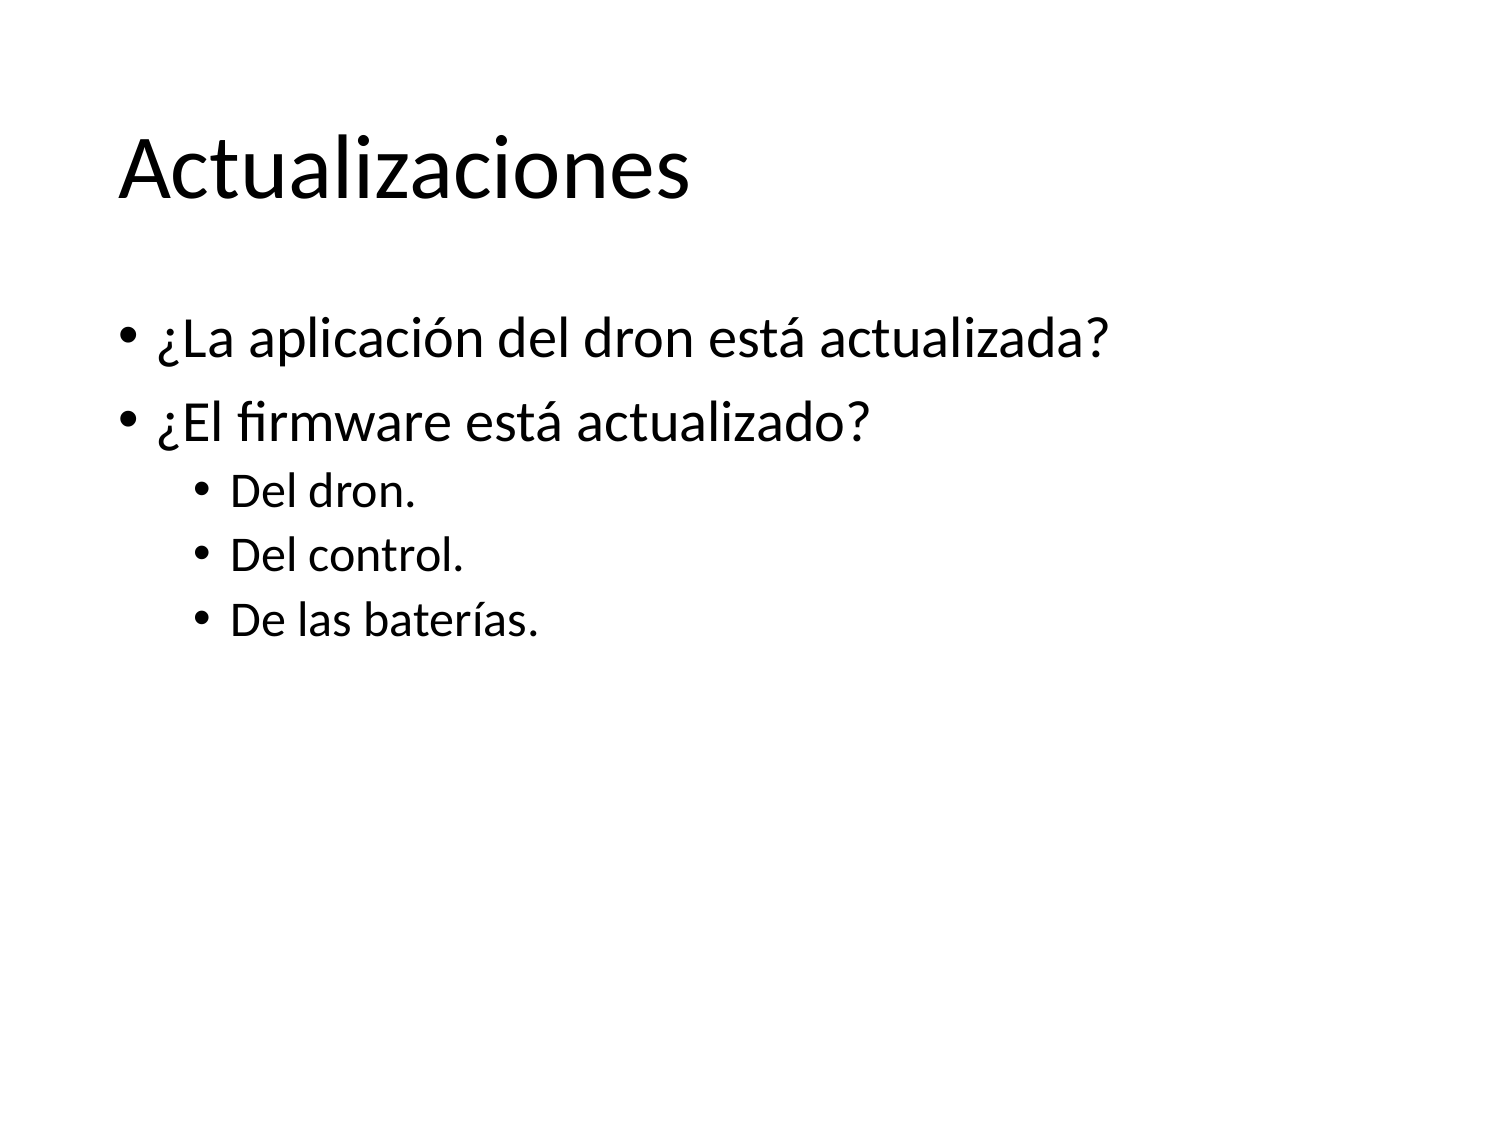

# Actualizaciones
¿La aplicación del dron está actualizada?
¿El firmware está actualizado?
Del dron.
Del control.
De las baterías.